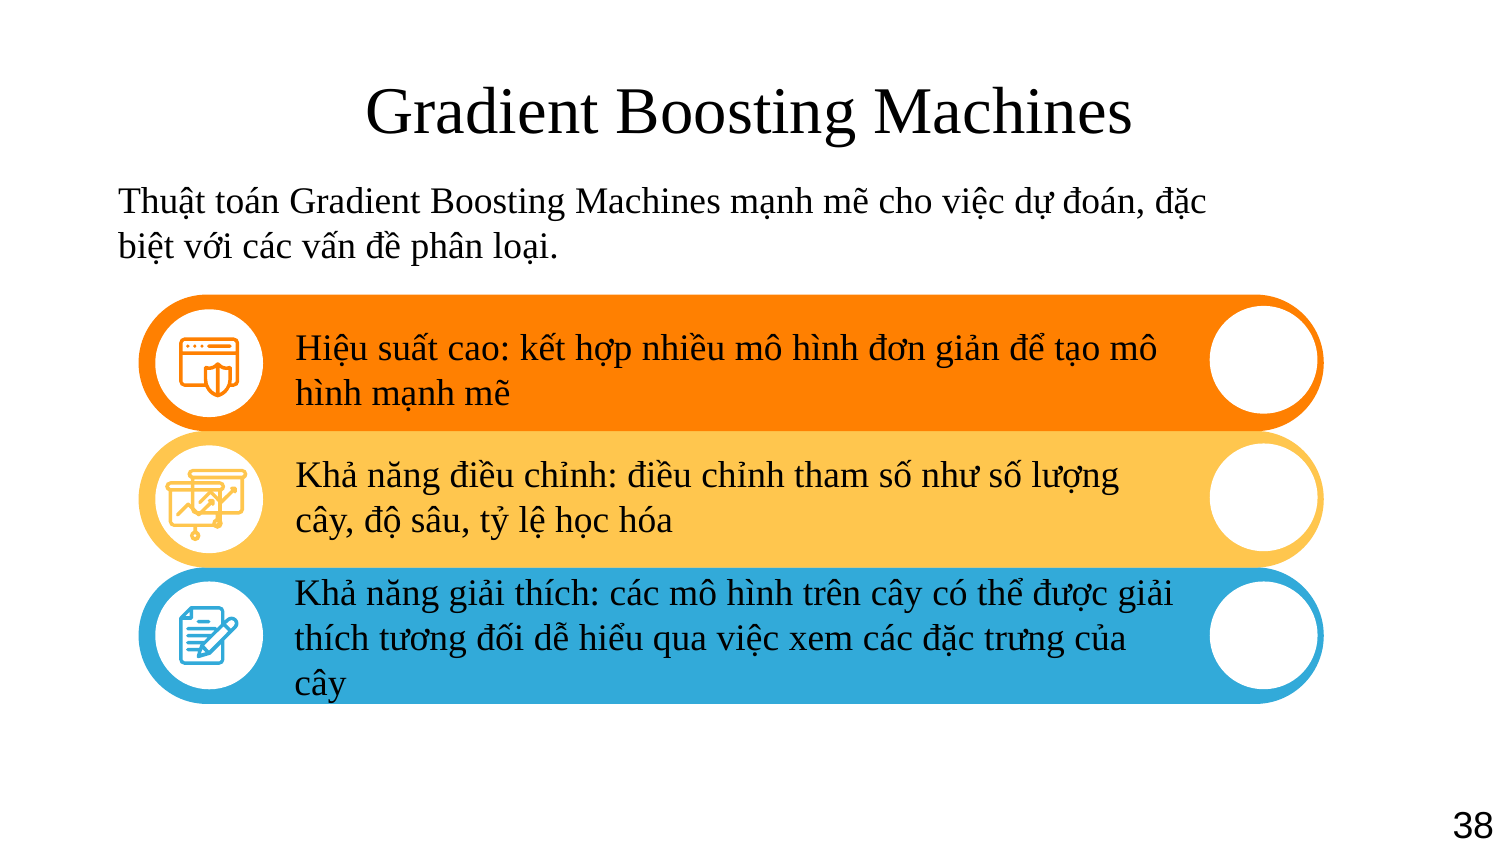

# Gradient Boosting Machines
Thuật toán Gradient Boosting Machines mạnh mẽ cho việc dự đoán, đặc biệt với các vấn đề phân loại.

Hiệu suất cao: kết hợp nhiều mô hình đơn giản để tạo mô hình mạnh mẽ

Khả năng điều chỉnh: điều chỉnh tham số như số lượng cây, độ sâu, tỷ lệ học hóa

Khả năng giải thích: các mô hình trên cây có thể được giải thích tương đối dễ hiểu qua việc xem các đặc trưng của cây

38